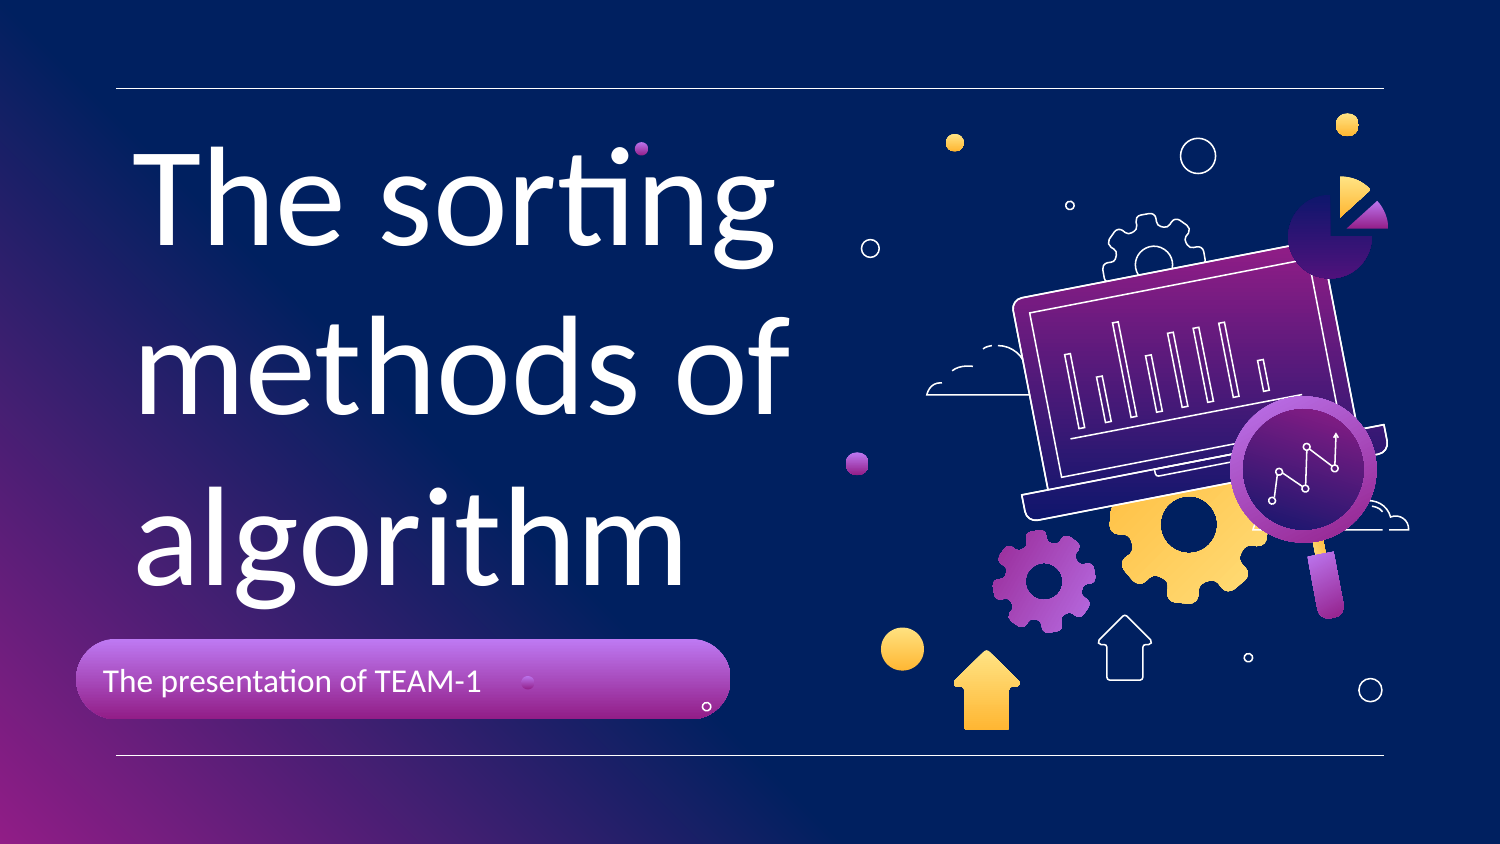

# The sorting methods of algorithm
The presentation of TEAM-1